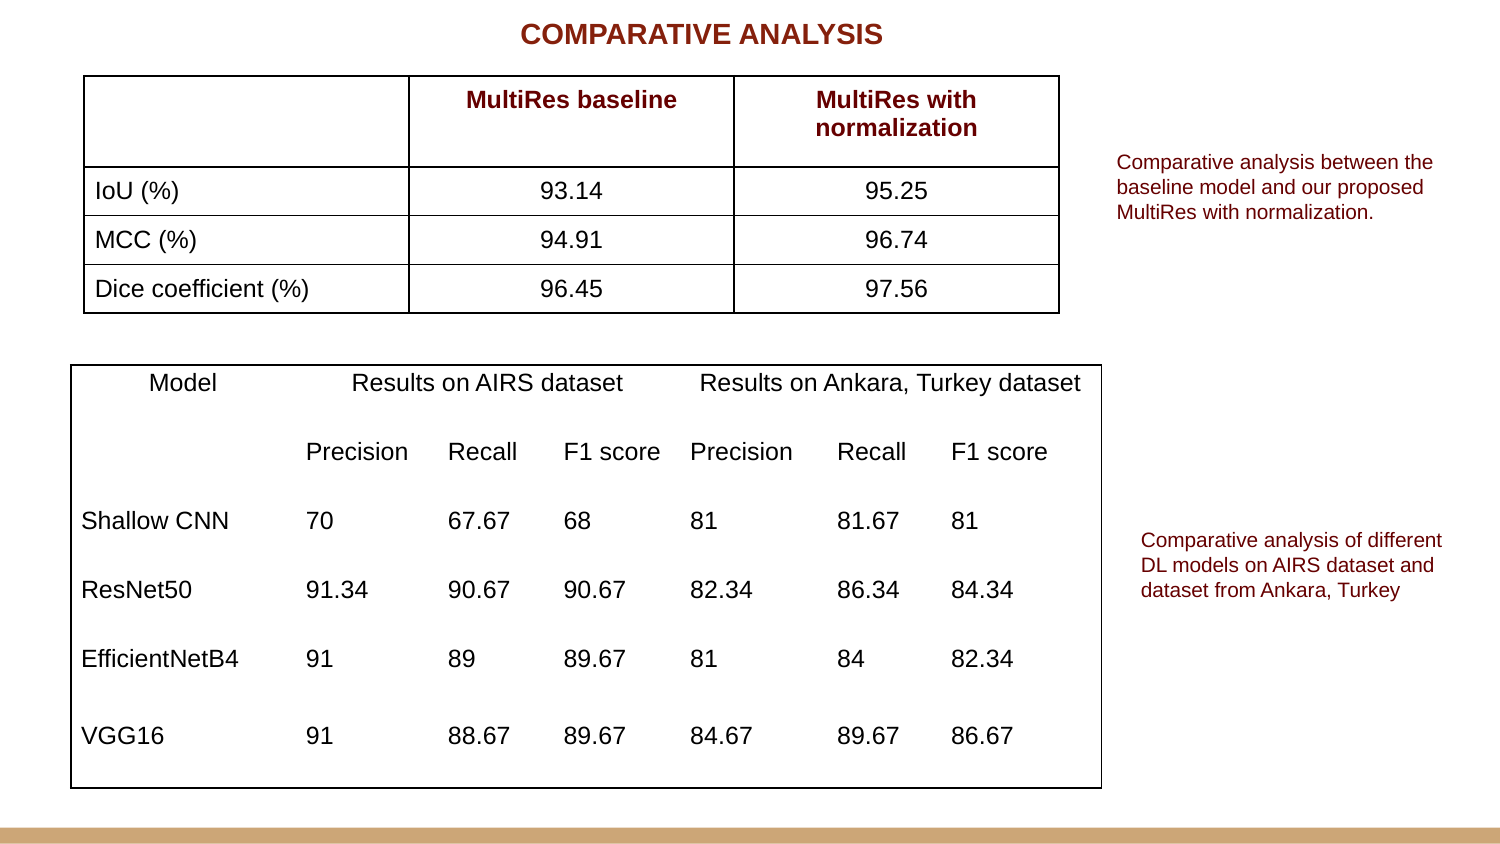

COMPARATIVE ANALYSIS
|  | MultiRes baseline | MultiRes with normalization |
| --- | --- | --- |
| IoU (%) | 93.14 | 95.25 |
| MCC (%) | 94.91 | 96.74 |
| Dice coefficient (%) | 96.45 | 97.56 |
Comparative analysis between the baseline model and our proposed MultiRes with normalization.
| Model | Results on AIRS dataset |  |  | Results on Ankara, Turkey dataset |  |  |
| --- | --- | --- | --- | --- | --- | --- |
|  | Precision | Recall | F1 score | Precision | Recall | F1 score |
| Shallow CNN | 70 | 67.67 | 68 | 81 | 81.67 | 81 |
| ResNet50 | 91.34 | 90.67 | 90.67 | 82.34 | 86.34 | 84.34 |
| EfficientNetB4 | 91 | 89 | 89.67 | 81 | 84 | 82.34 |
| VGG16 | 91 | 88.67 | 89.67 | 84.67 | 89.67 | 86.67 |
Comparative analysis of different DL models on AIRS dataset and dataset from Ankara, Turkey